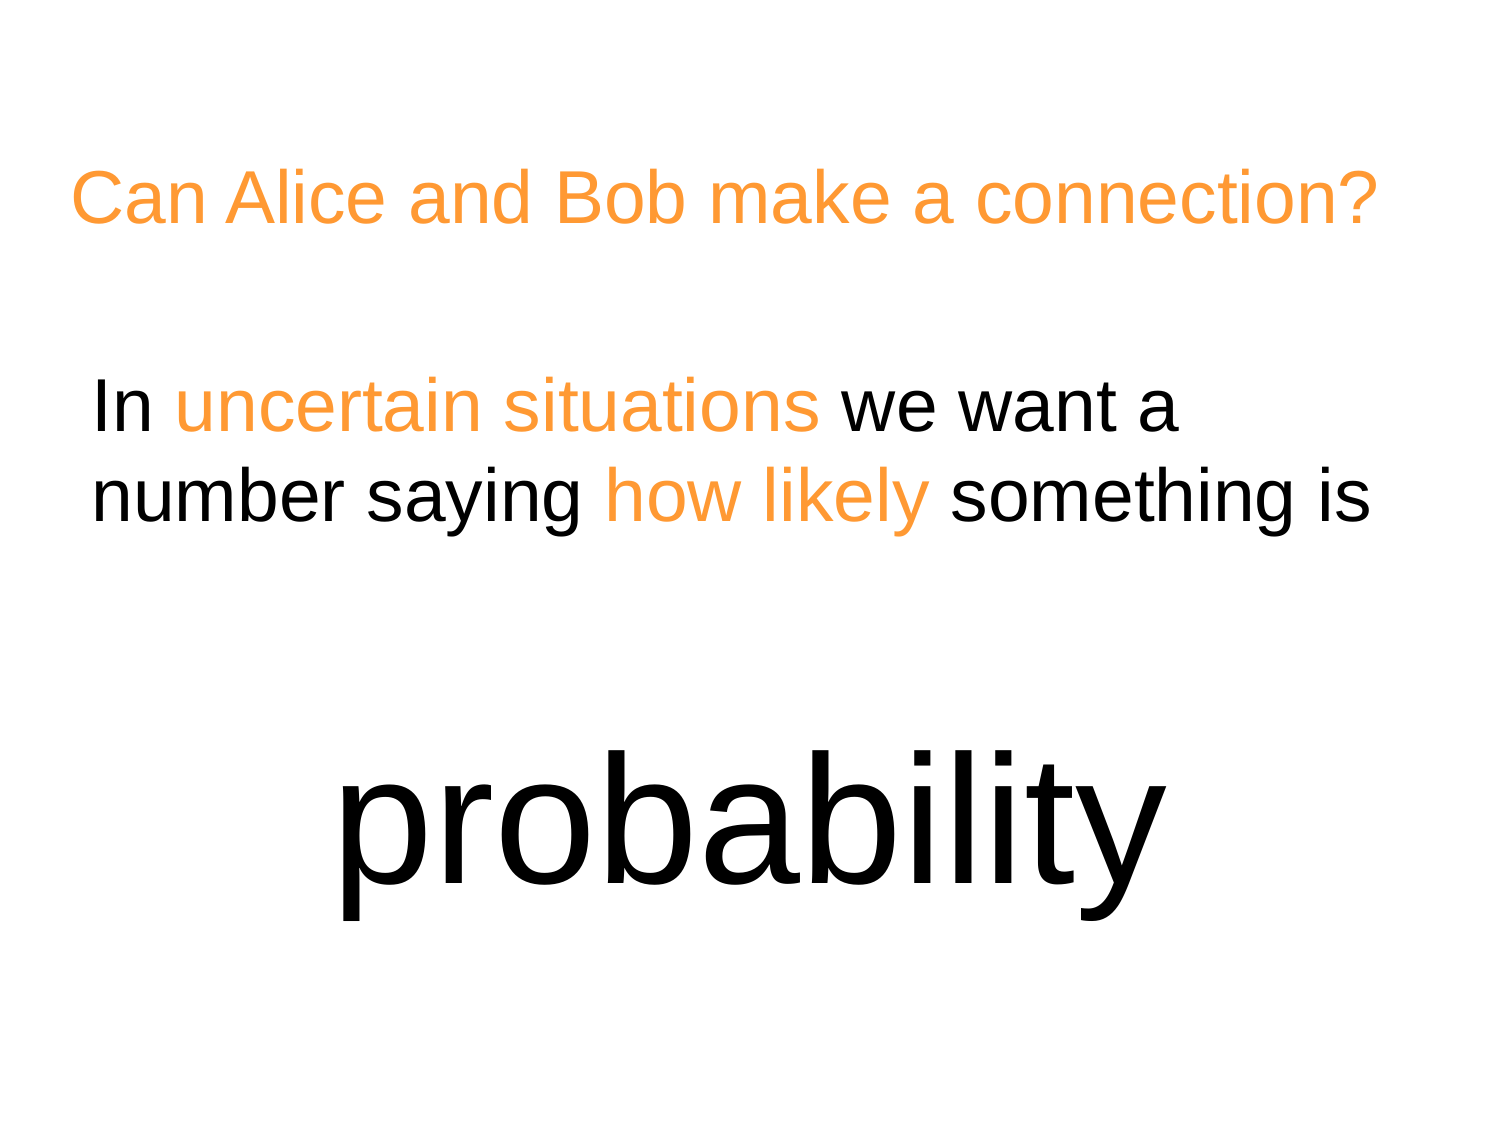

Can Alice and Bob make a connection?
In uncertain situations we want a number saying how likely something is
probability